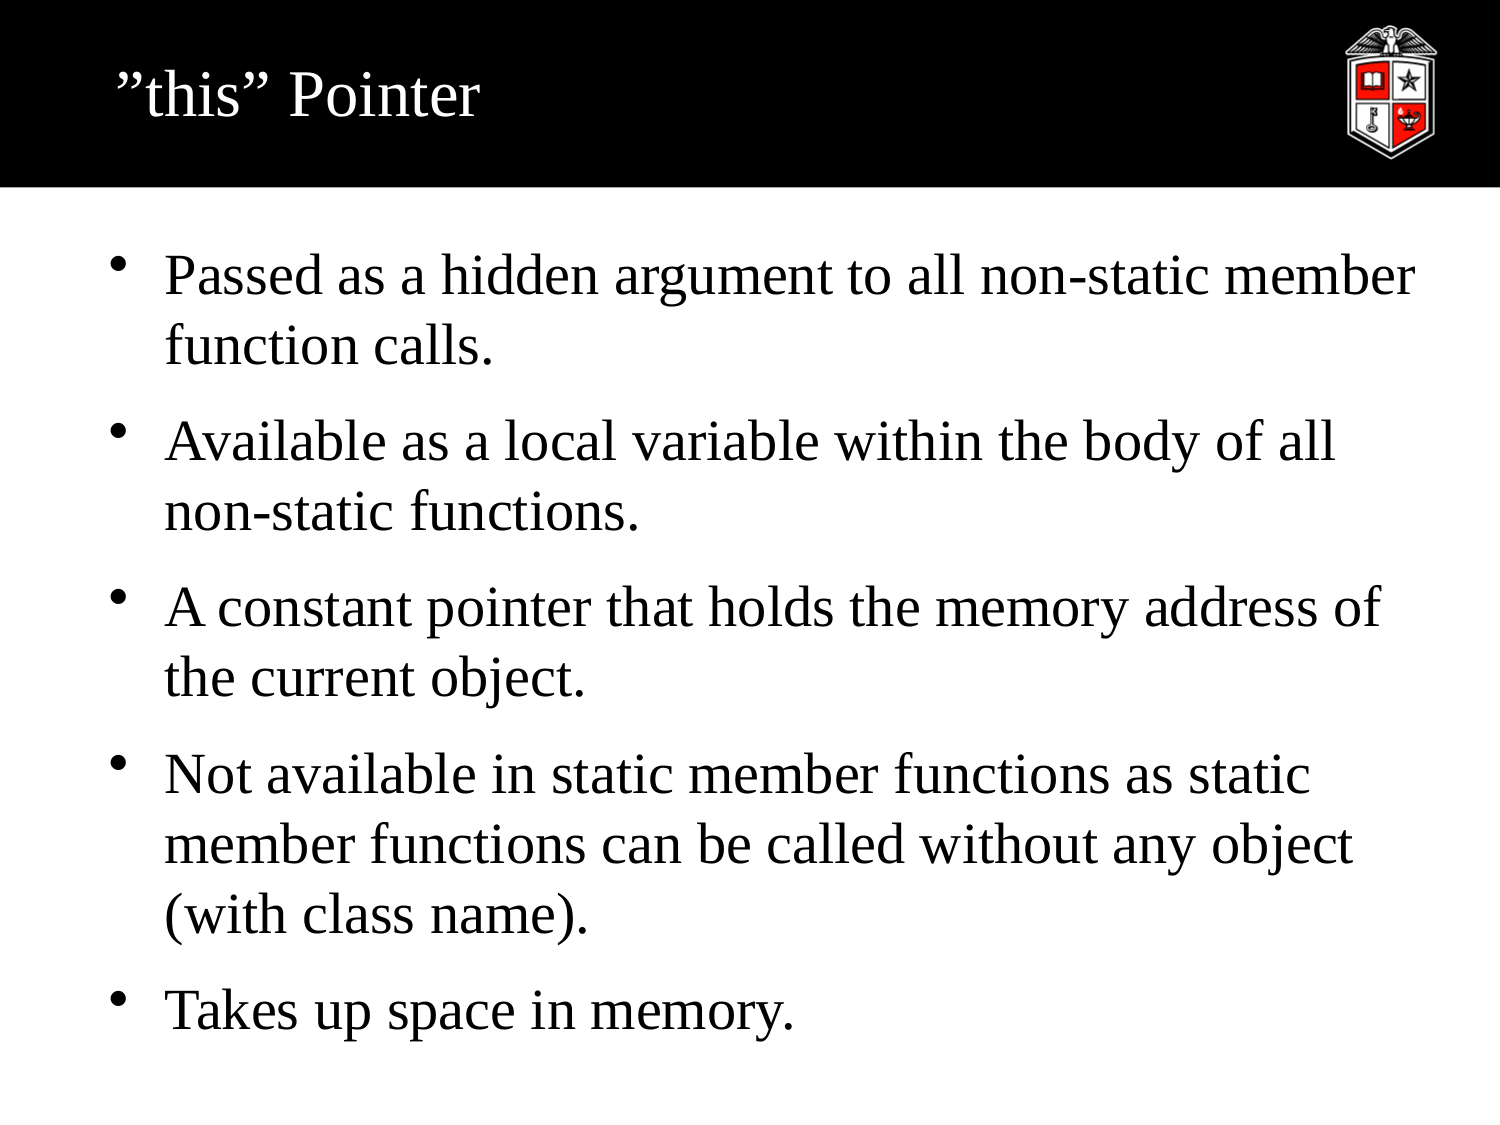

# ”this” Pointer
Passed as a hidden argument to all non-static member function calls.
Available as a local variable within the body of all non-static functions.
A constant pointer that holds the memory address of the current object.
Not available in static member functions as static member functions can be called without any object (with class name).
Takes up space in memory.